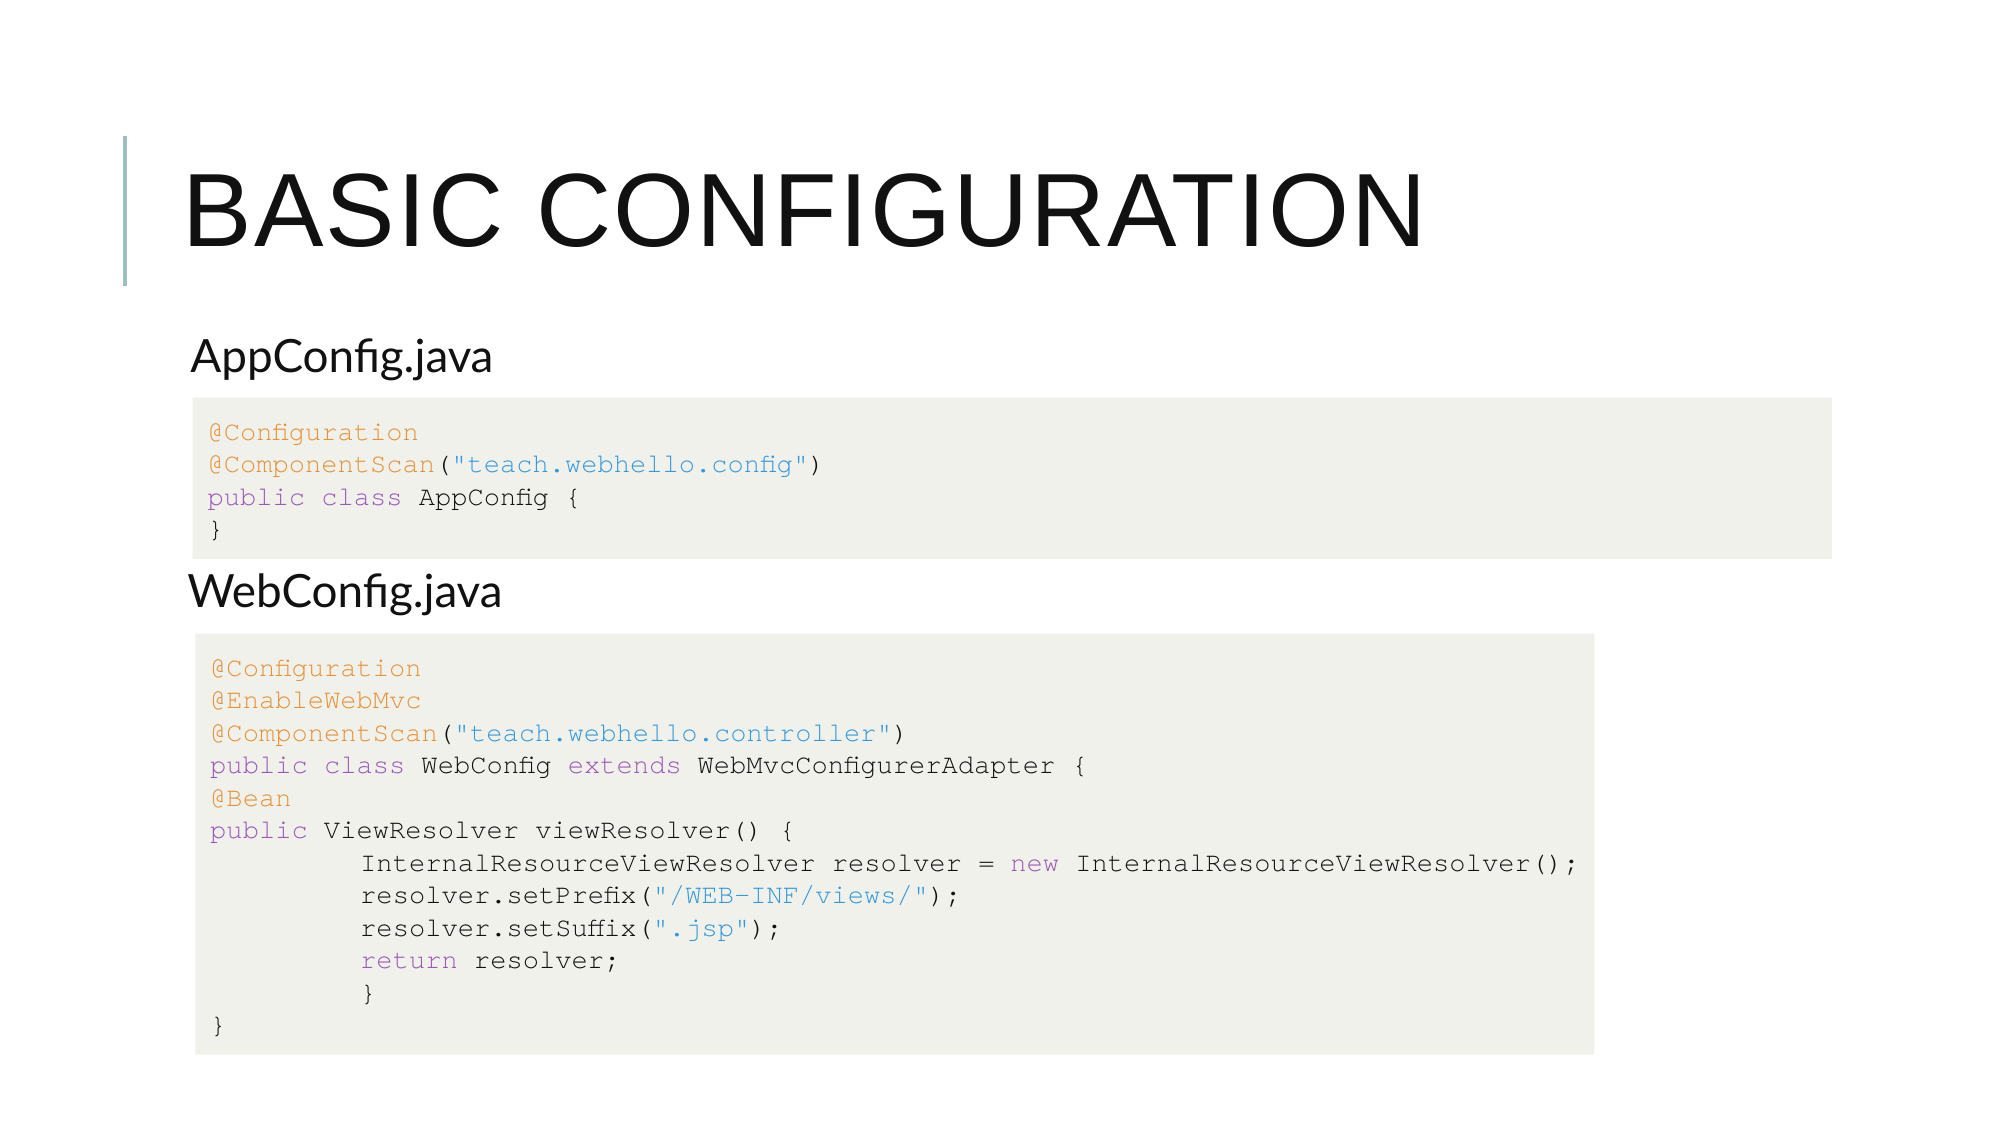

# BASIC CONFIGURATION
AppConfig.java

 WebConfig.java

@Configuration
@ComponentScan("teach.webhello.config")
public class AppConfig {
}
@Configuration
@EnableWebMvc
@ComponentScan("teach.webhello.controller")
public class WebConfig extends WebMvcConfigurerAdapter {
@Bean
public ViewResolver viewResolver() {
	InternalResourceViewResolver resolver = new InternalResourceViewResolver();
	resolver.setPrefix("/WEB-INF/views/");
	resolver.setSuffix(".jsp");
	return resolver;
	}
}